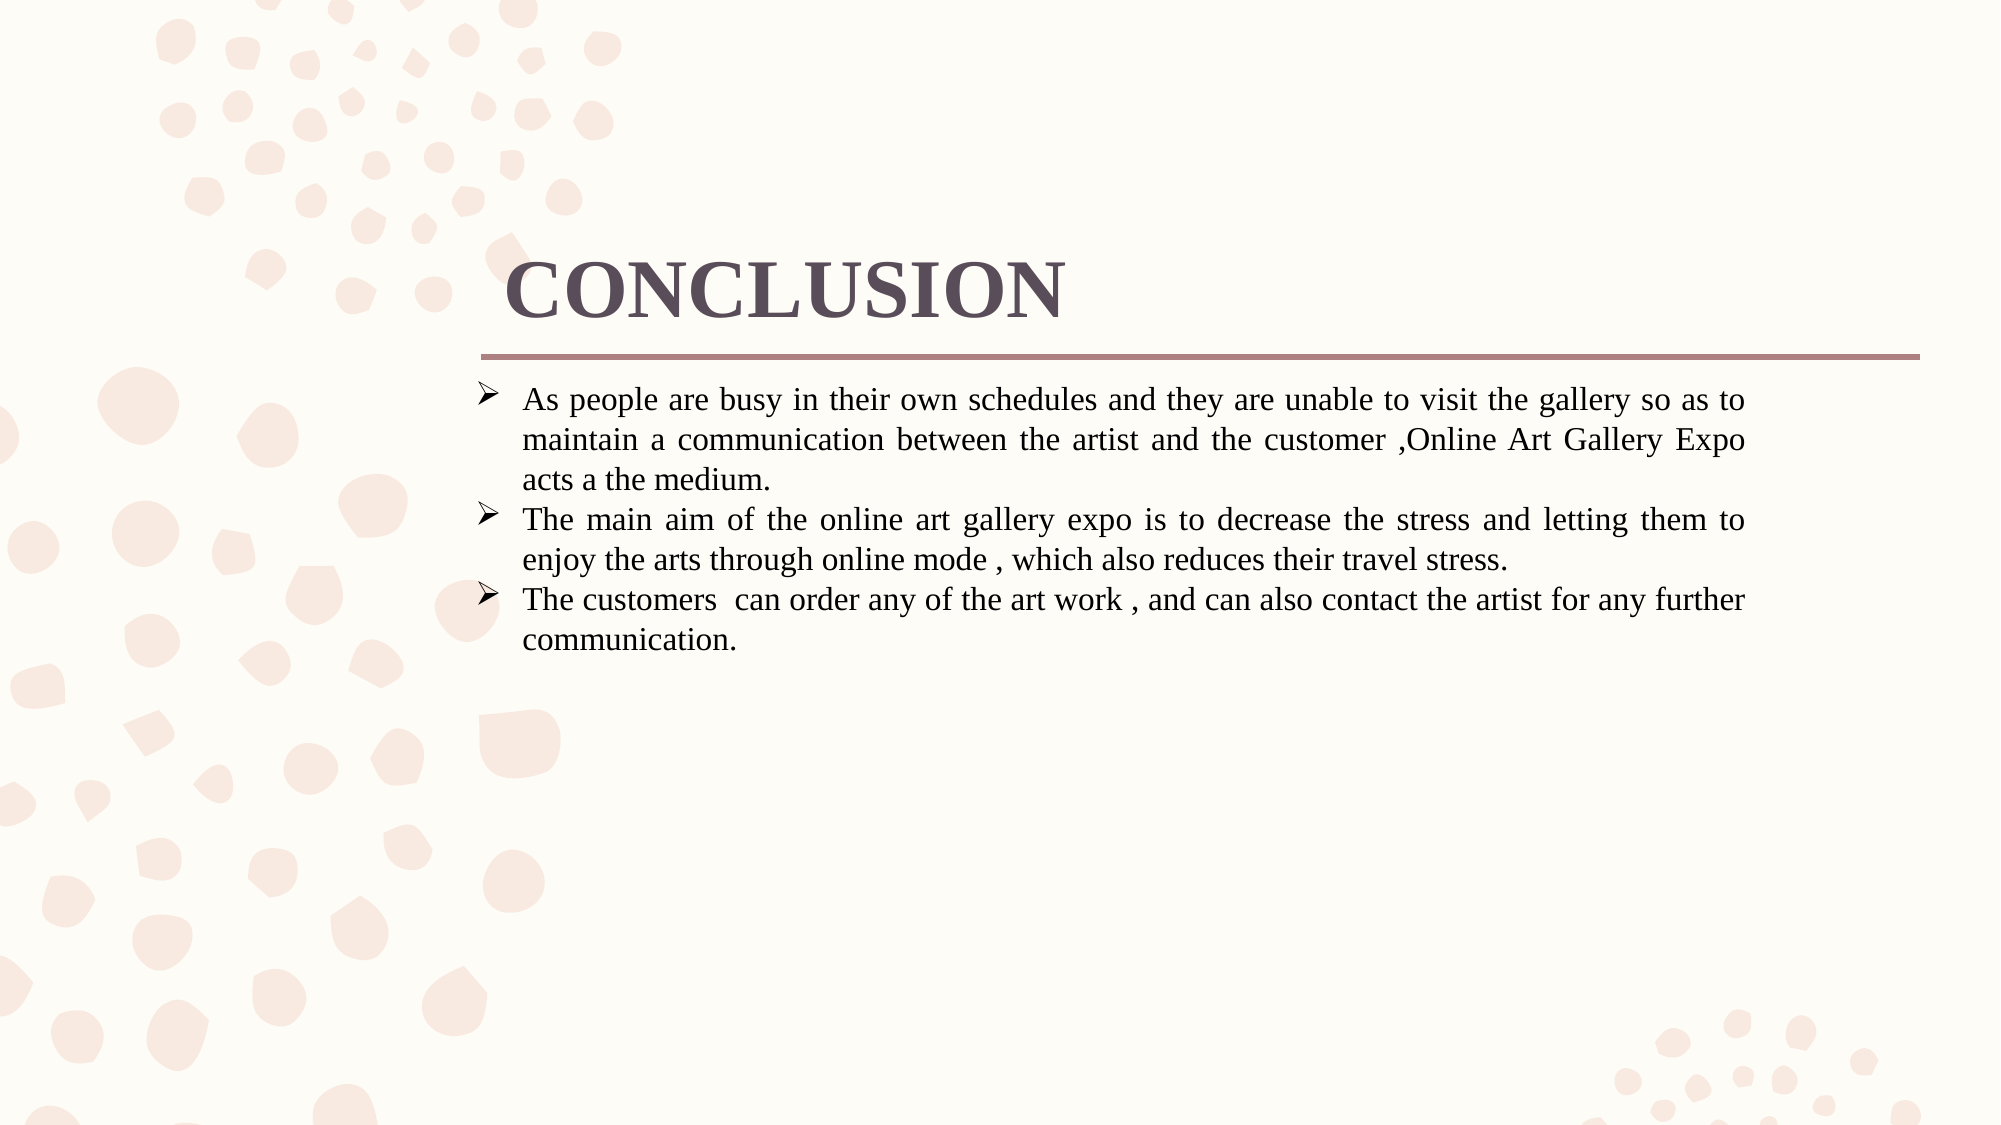

# CONCLUSION
As people are busy in their own schedules and they are unable to visit the gallery so as to maintain a communication between the artist and the customer ,Online Art Gallery Expo acts a the medium.
The main aim of the online art gallery expo is to decrease the stress and letting them to enjoy the arts through online mode , which also reduces their travel stress.
The customers  can order any of the art work , and can also contact the artist for any further communication.